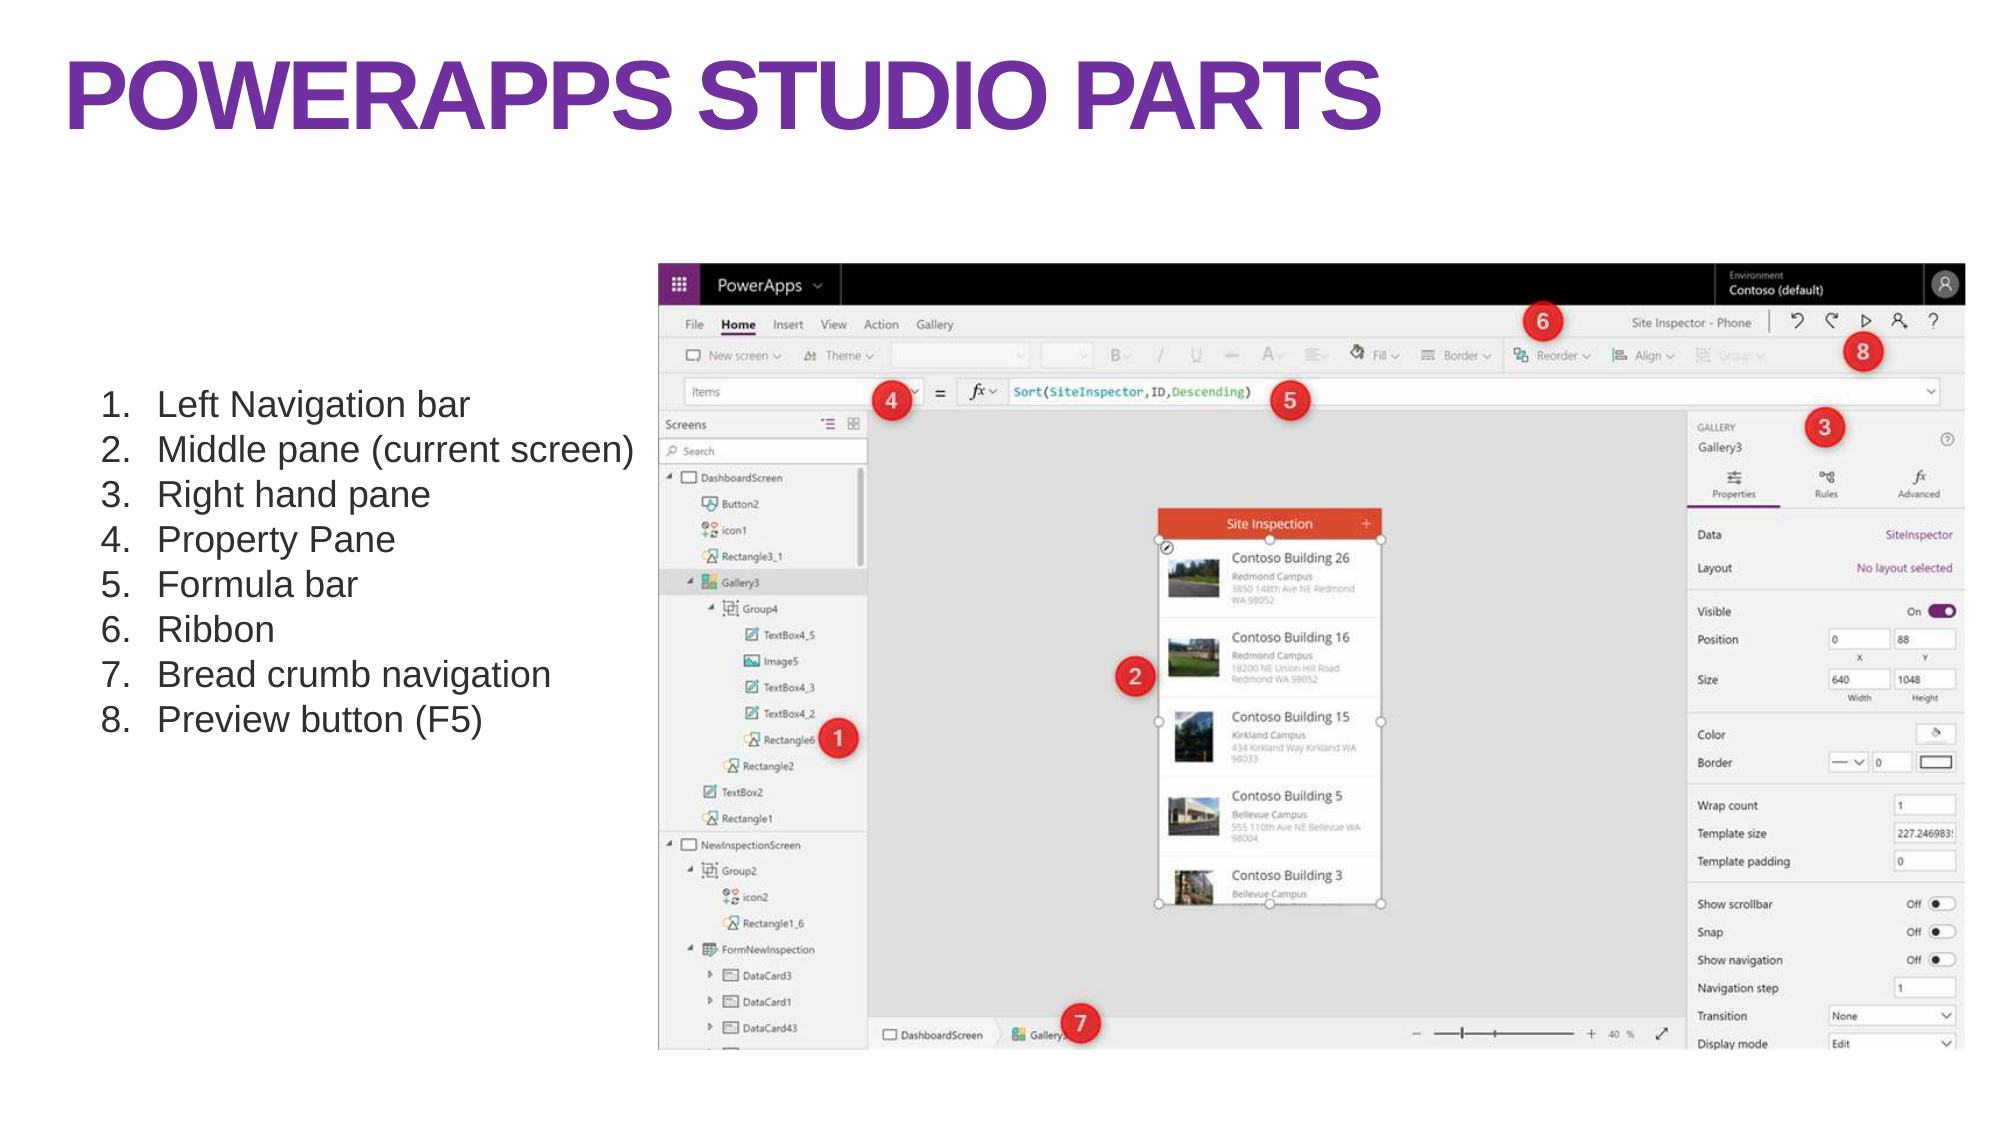

# POWERAPPS STUDIO PARTS

Left Navigation bar
Middle pane (current screen)
Right hand pane
Property Pane
Formula bar
Ribbon
Bread crumb navigation
Preview button (F5)